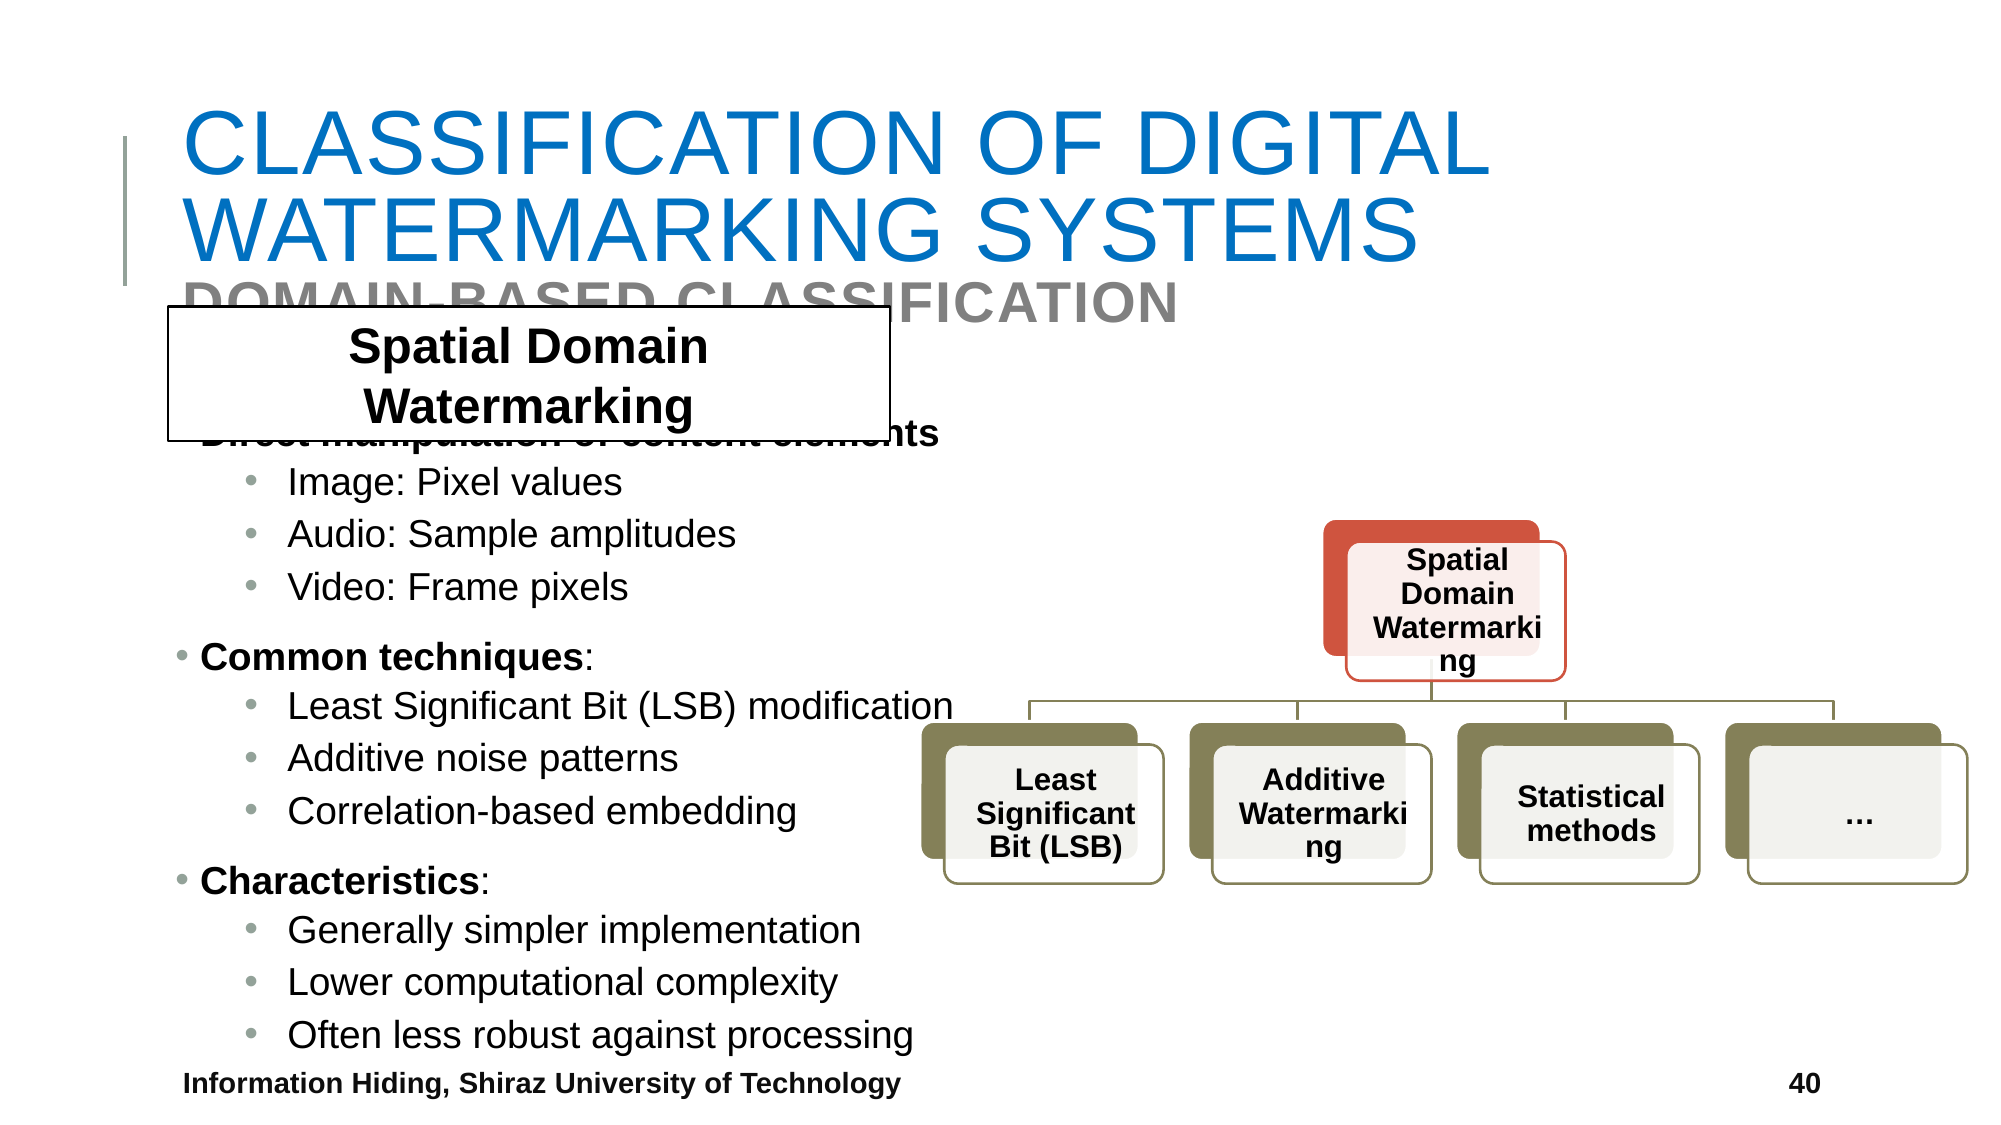

# Classification of Digital Watermarking Systems Domain-based Classification
Spatial Domain Watermarking
 Direct manipulation of content elements
Image: Pixel values
Audio: Sample amplitudes
Video: Frame pixels
 Common techniques:
Least Significant Bit (LSB) modification
Additive noise patterns
Correlation-based embedding
 Characteristics:
Generally simpler implementation
Lower computational complexity
Often less robust against processing

Spatial Domain Watermarking
Least Significant Bit (LSB)
Additive Watermarking
Statistical methods
…
Information Hiding, Shiraz University of Technology
40